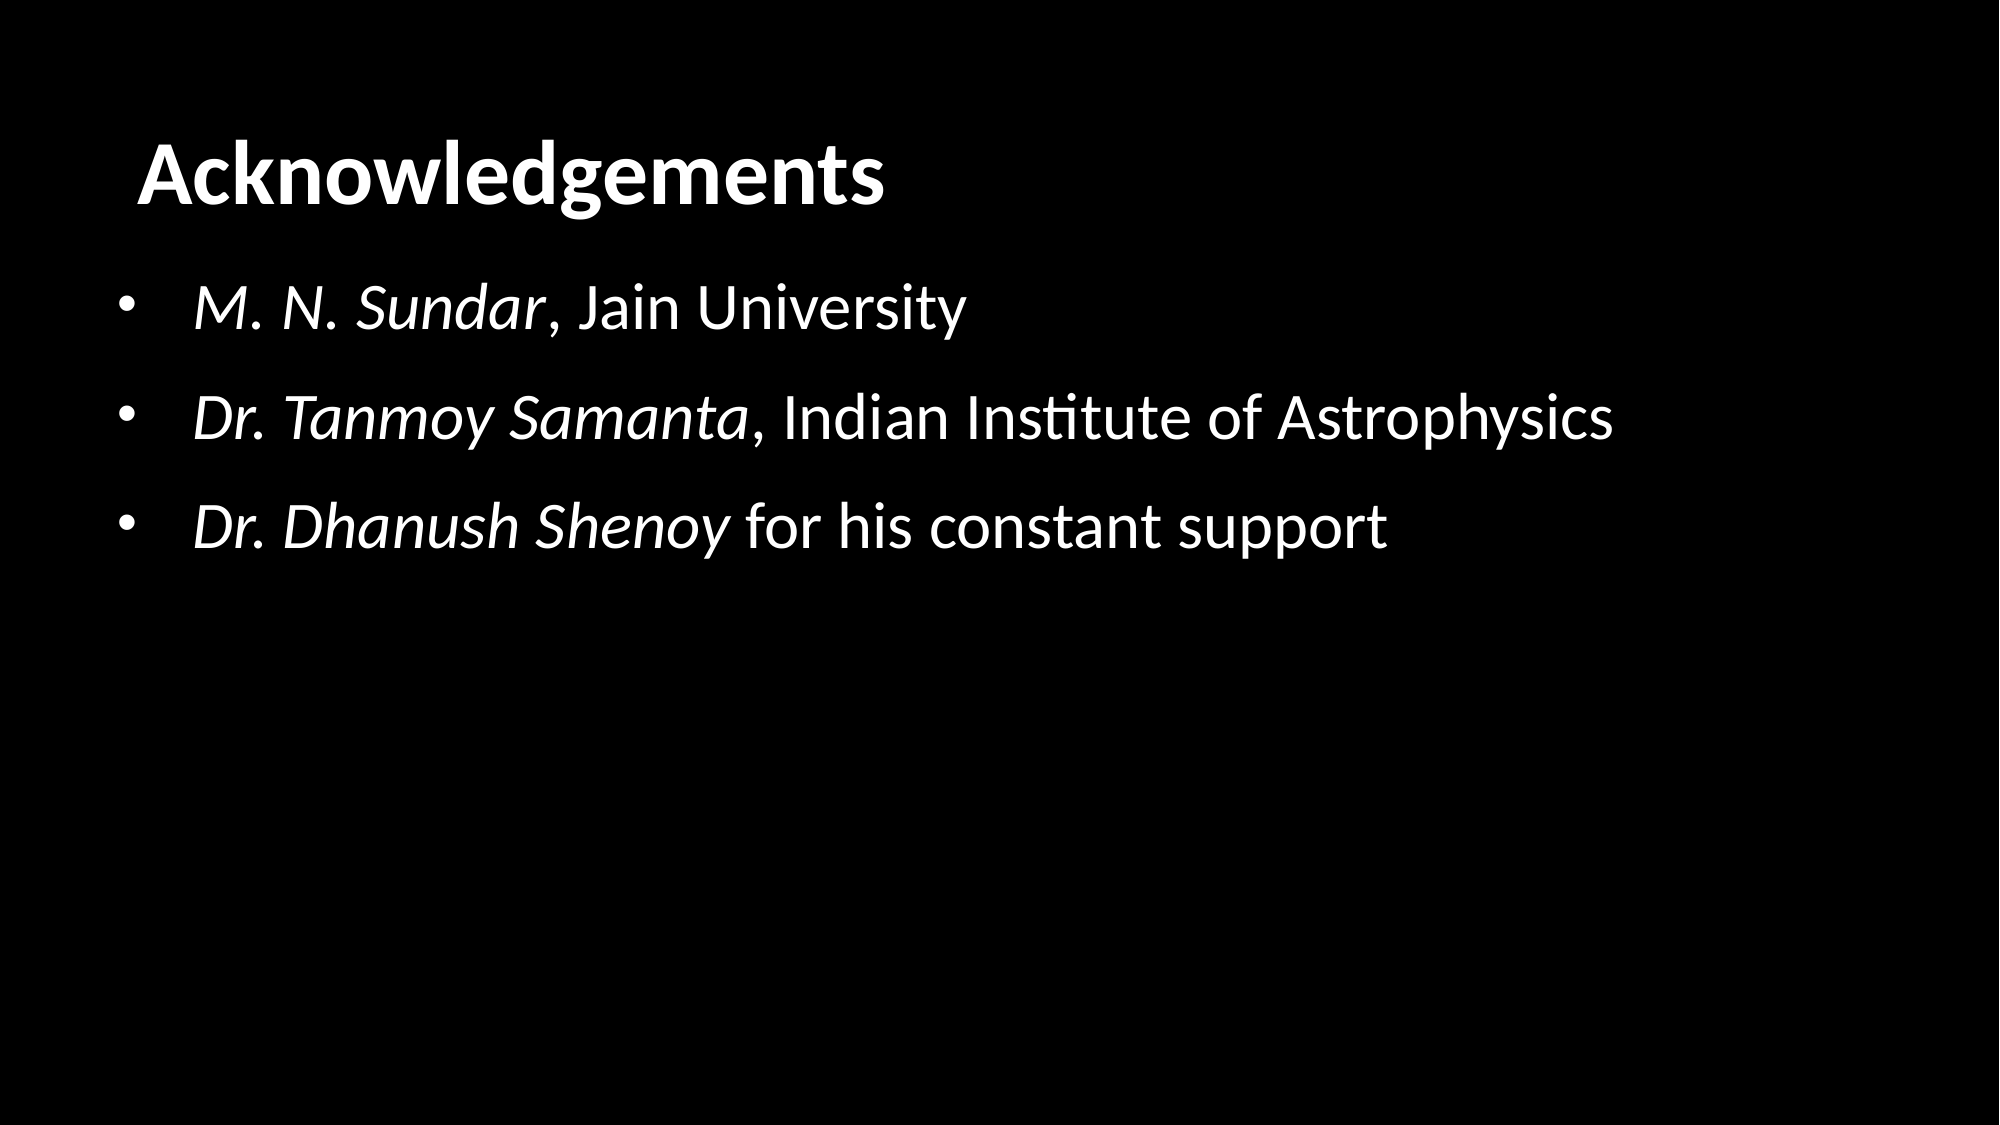

# Acknowledgements
M. N. Sundar, Jain University
Dr. Tanmoy Samanta, Indian Institute of Astrophysics
Dr. Dhanush Shenoy for his constant support